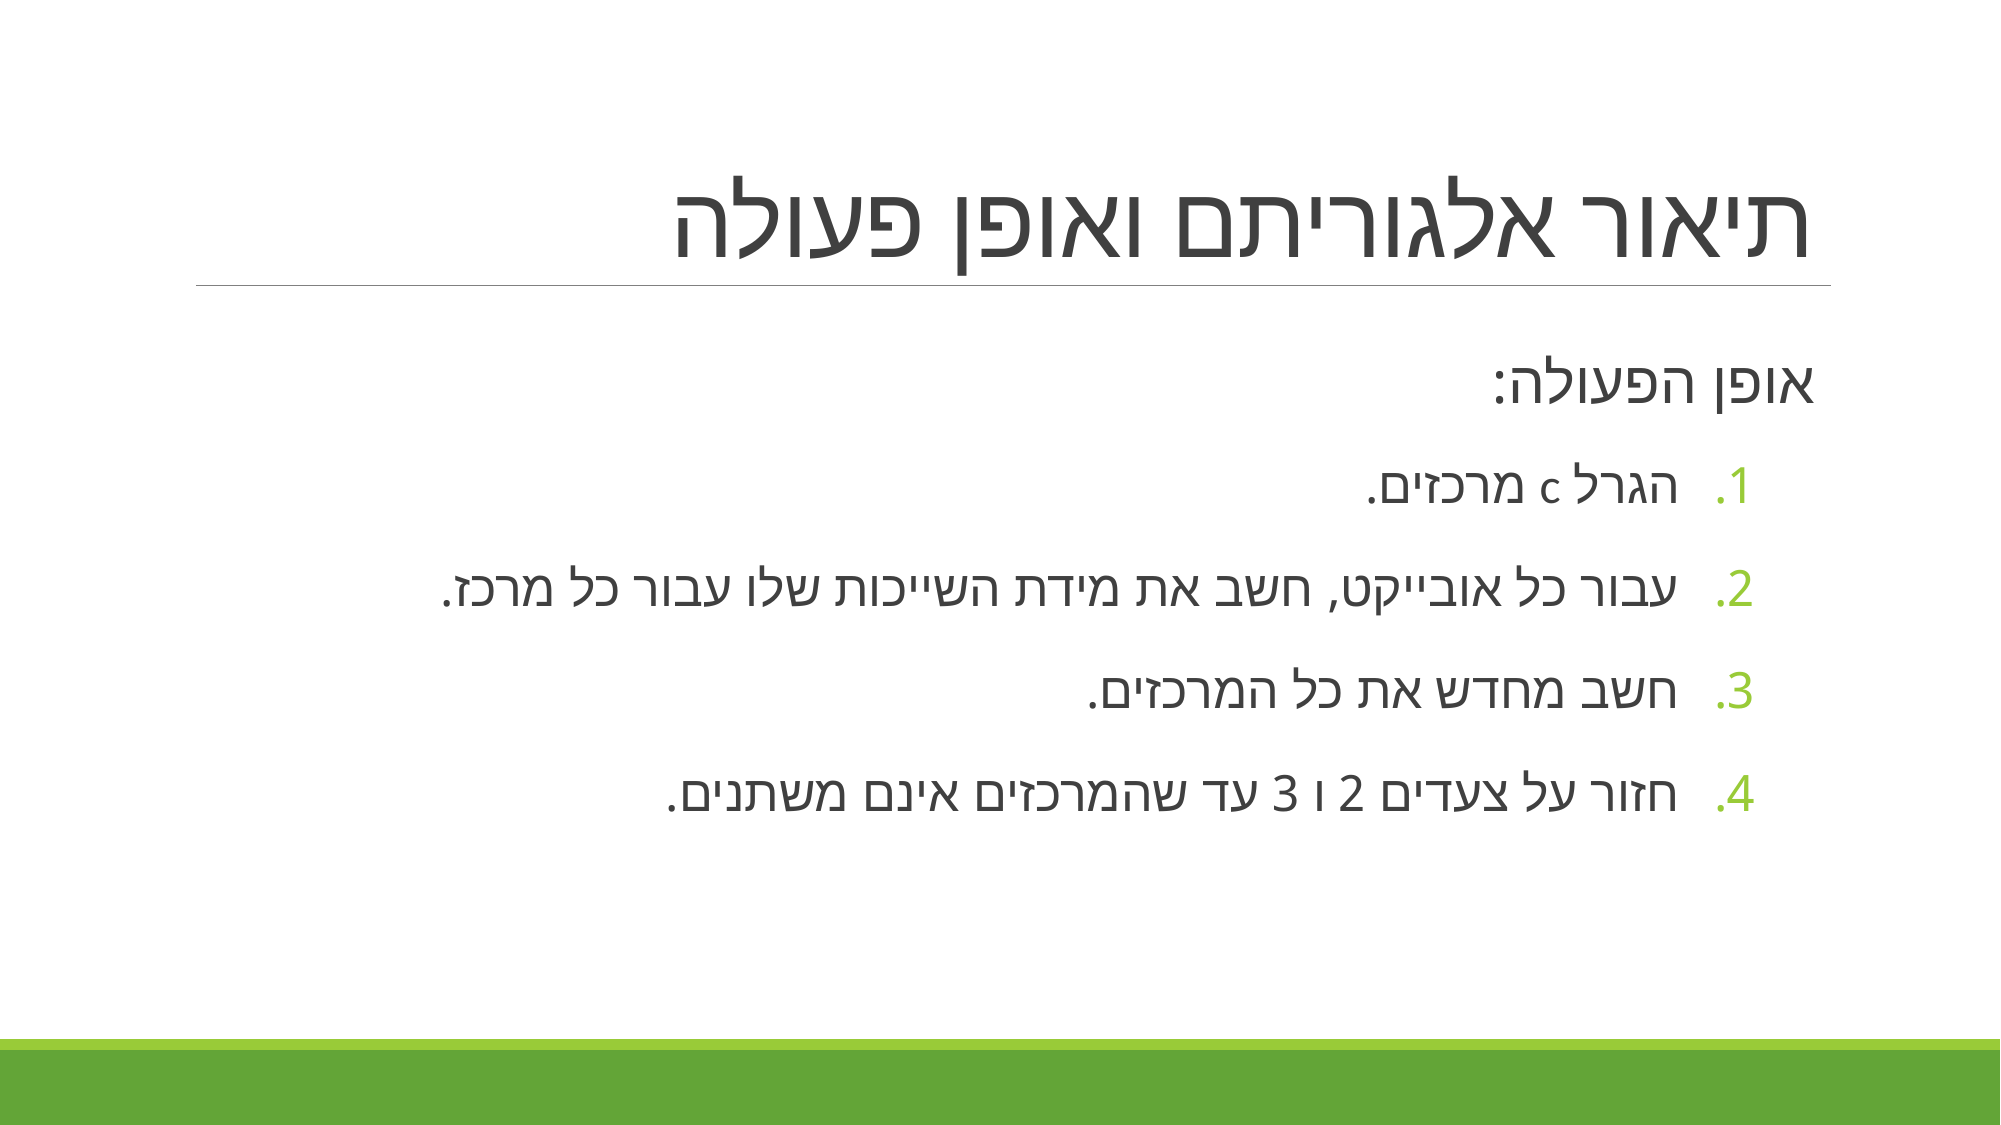

# תיאור אלגוריתם ואופן פעולה
אופן הפעולה:
הגרל c מרכזים.
עבור כל אובייקט, חשב את מידת השייכות שלו עבור כל מרכז.
חשב מחדש את כל המרכזים.
חזור על צעדים 2 ו 3 עד שהמרכזים אינם משתנים.